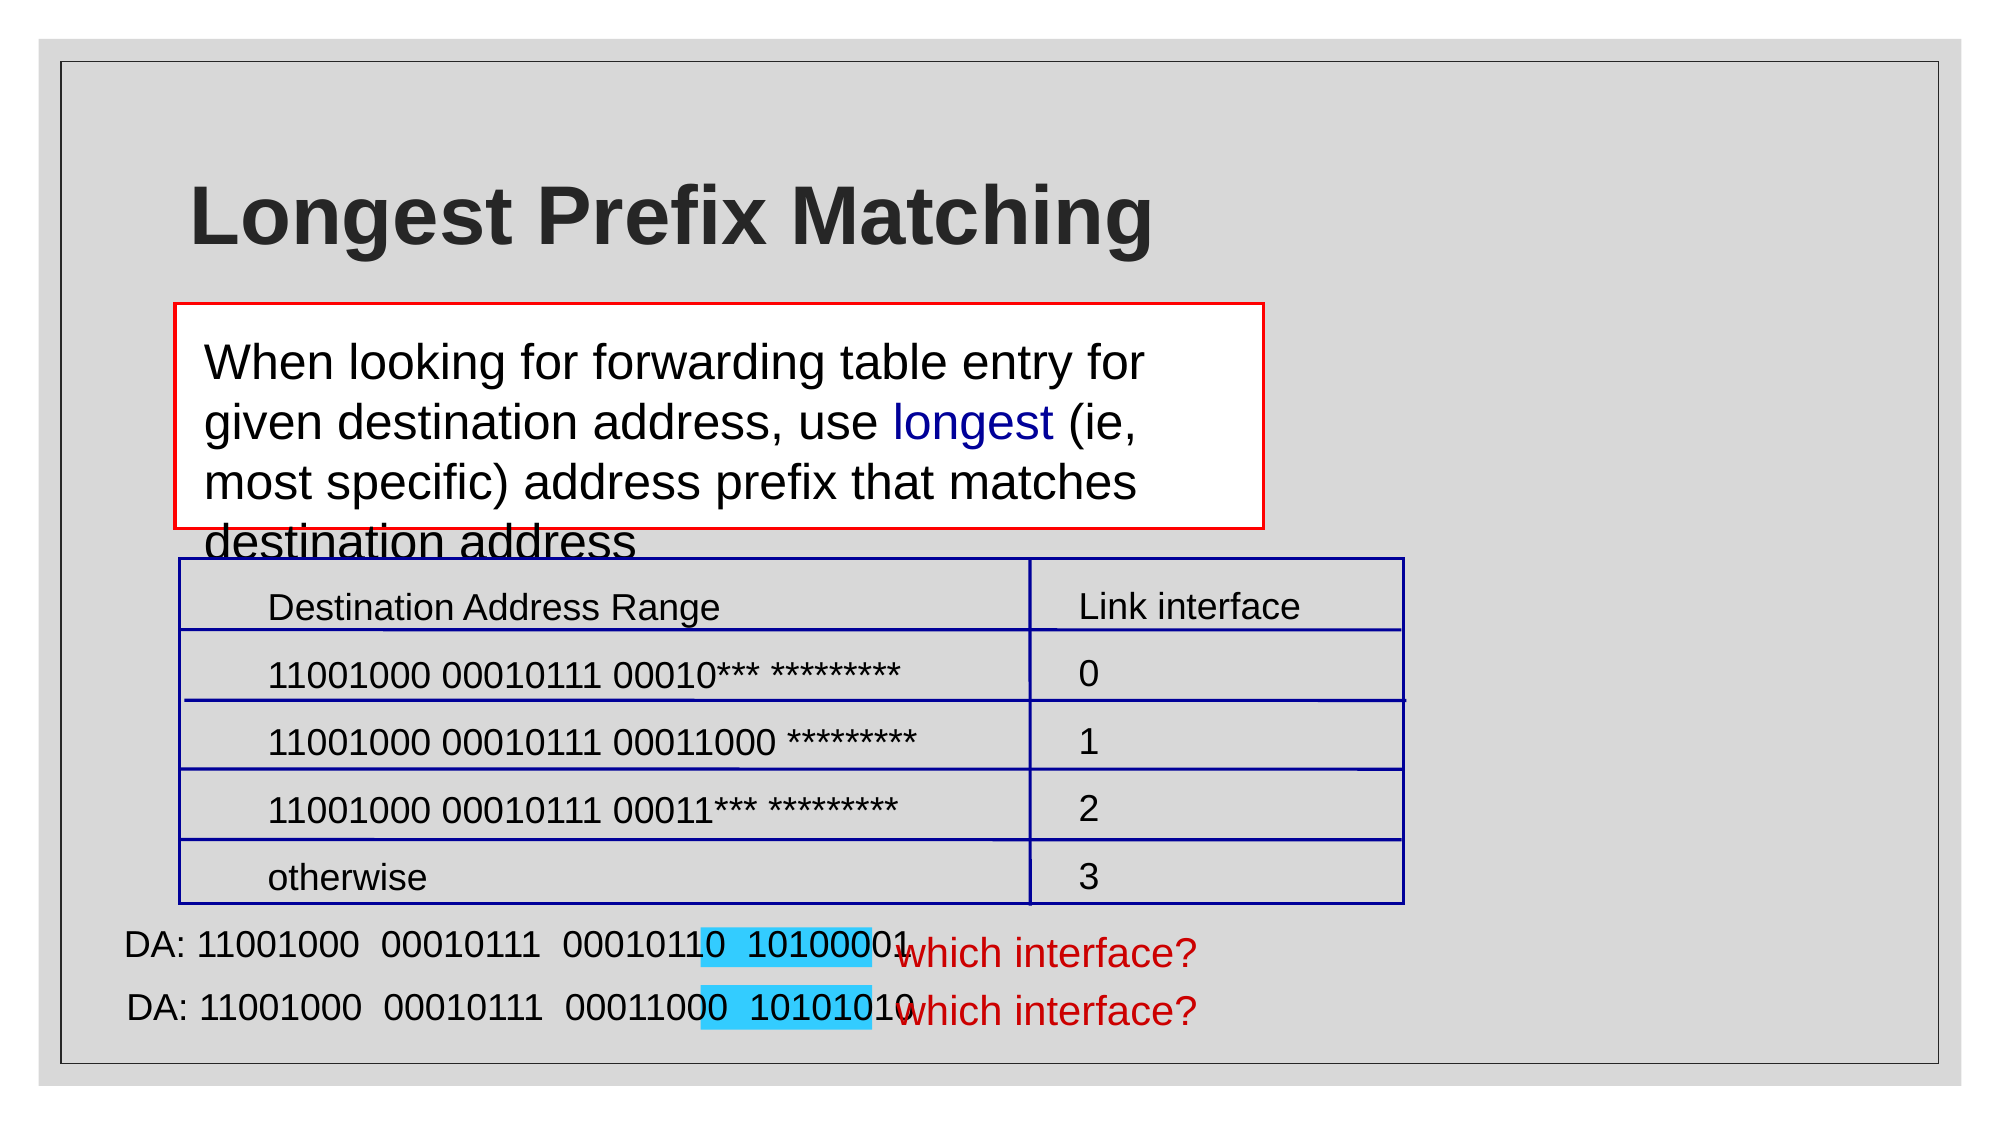

# Longest Prefix Matching

When looking for forwarding table entry for given destination address, use longest (ie, most specific) address prefix that matches destination address

Link interface
0
1
2
3
Destination Address Range
11001000 00010111 00010*** *********
11001000 00010111 00011000 *********
11001000 00010111 00011*** *********
otherwise

DA: 11001000  00010111  00010110  10100001
which interface?

DA: 11001000  00010111  00011000  10101010
which interface?